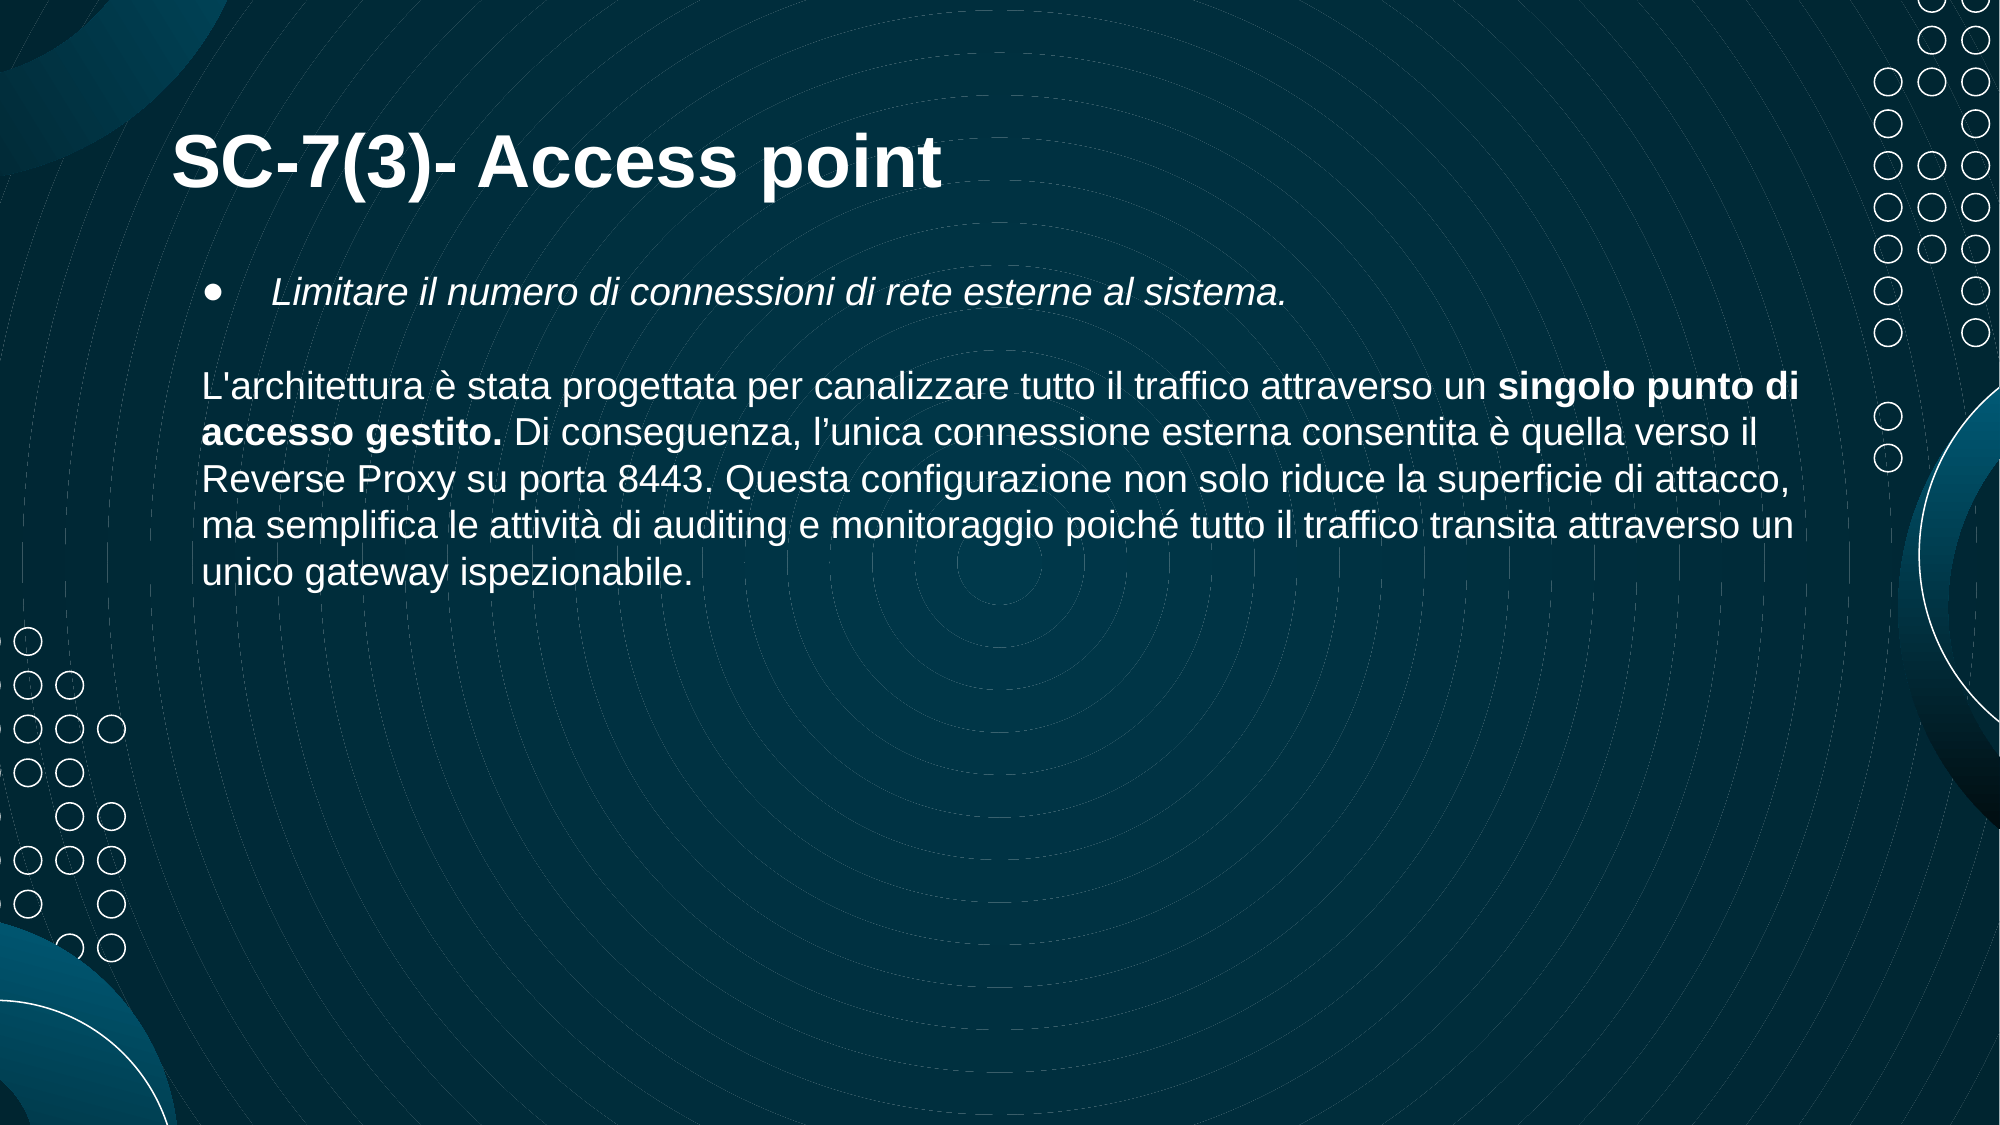

# SC-7(3)- Access point
Limitare il numero di connessioni di rete esterne al sistema.

L'architettura è stata progettata per canalizzare tutto il traffico attraverso un singolo punto di accesso gestito. Di conseguenza, l’unica connessione esterna consentita è quella verso il Reverse Proxy su porta 8443. Questa configurazione non solo riduce la superficie di attacco, ma semplifica le attività di auditing e monitoraggio poiché tutto il traffico transita attraverso un unico gateway ispezionabile.